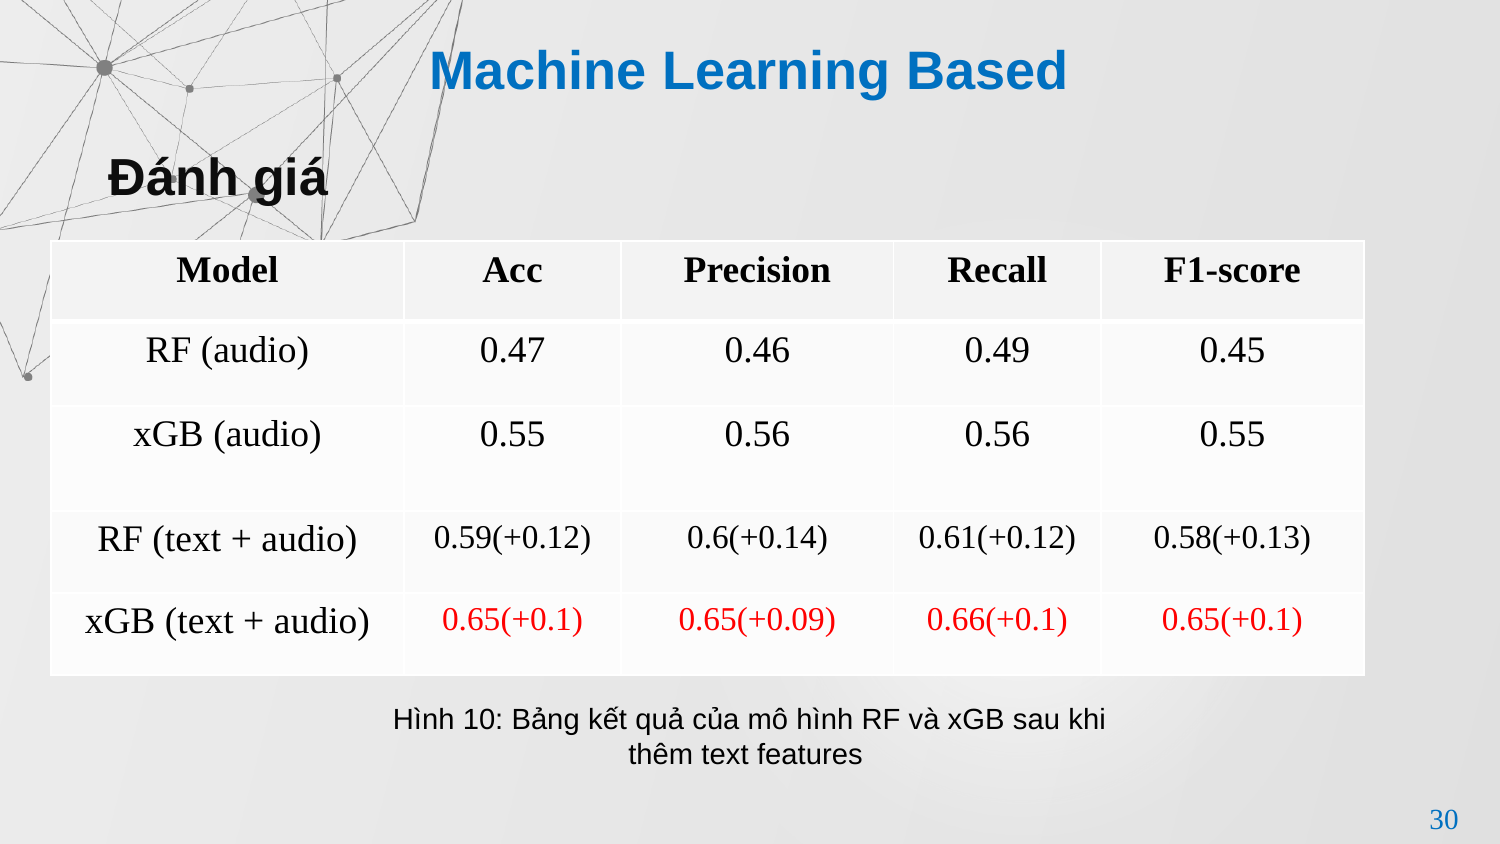

Machine Learning Based
Đánh giá

| Model | Acc | Precision | Recall | F1-score |
| --- | --- | --- | --- | --- |
| RF (audio) | 0.47 | 0.46 | 0.49 | 0.45 |
| xGB (audio) | 0.55 | 0.56 | 0.56 | 0.55 |
| RF (text + audio) | 0.59(+0.12) | 0.6(+0.14) | 0.61(+0.12) | 0.58(+0.13) |
| xGB (text + audio) | 0.65(+0.1) | 0.65(+0.09) | 0.66(+0.1) | 0.65(+0.1) |
Hình 10: Bảng kết quả của mô hình RF và xGB sau khi thêm text features
30